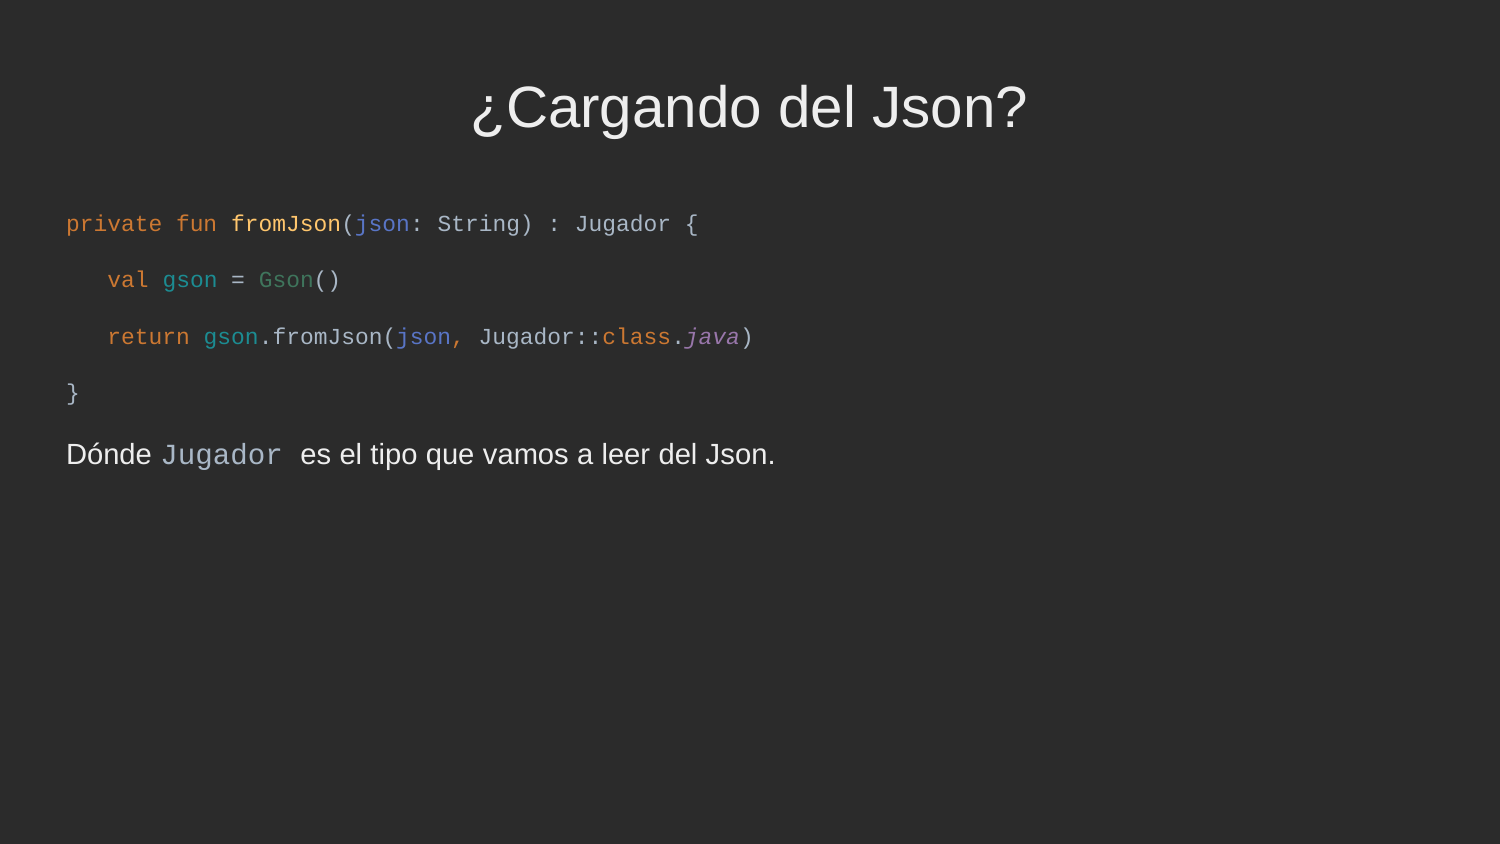

¿Cargando del Json?
private fun fromJson(json: String) : Jugador {
   val gson = Gson()
   return gson.fromJson(json, Jugador::class.java)
}
Dónde Jugador es el tipo que vamos a leer del Json.